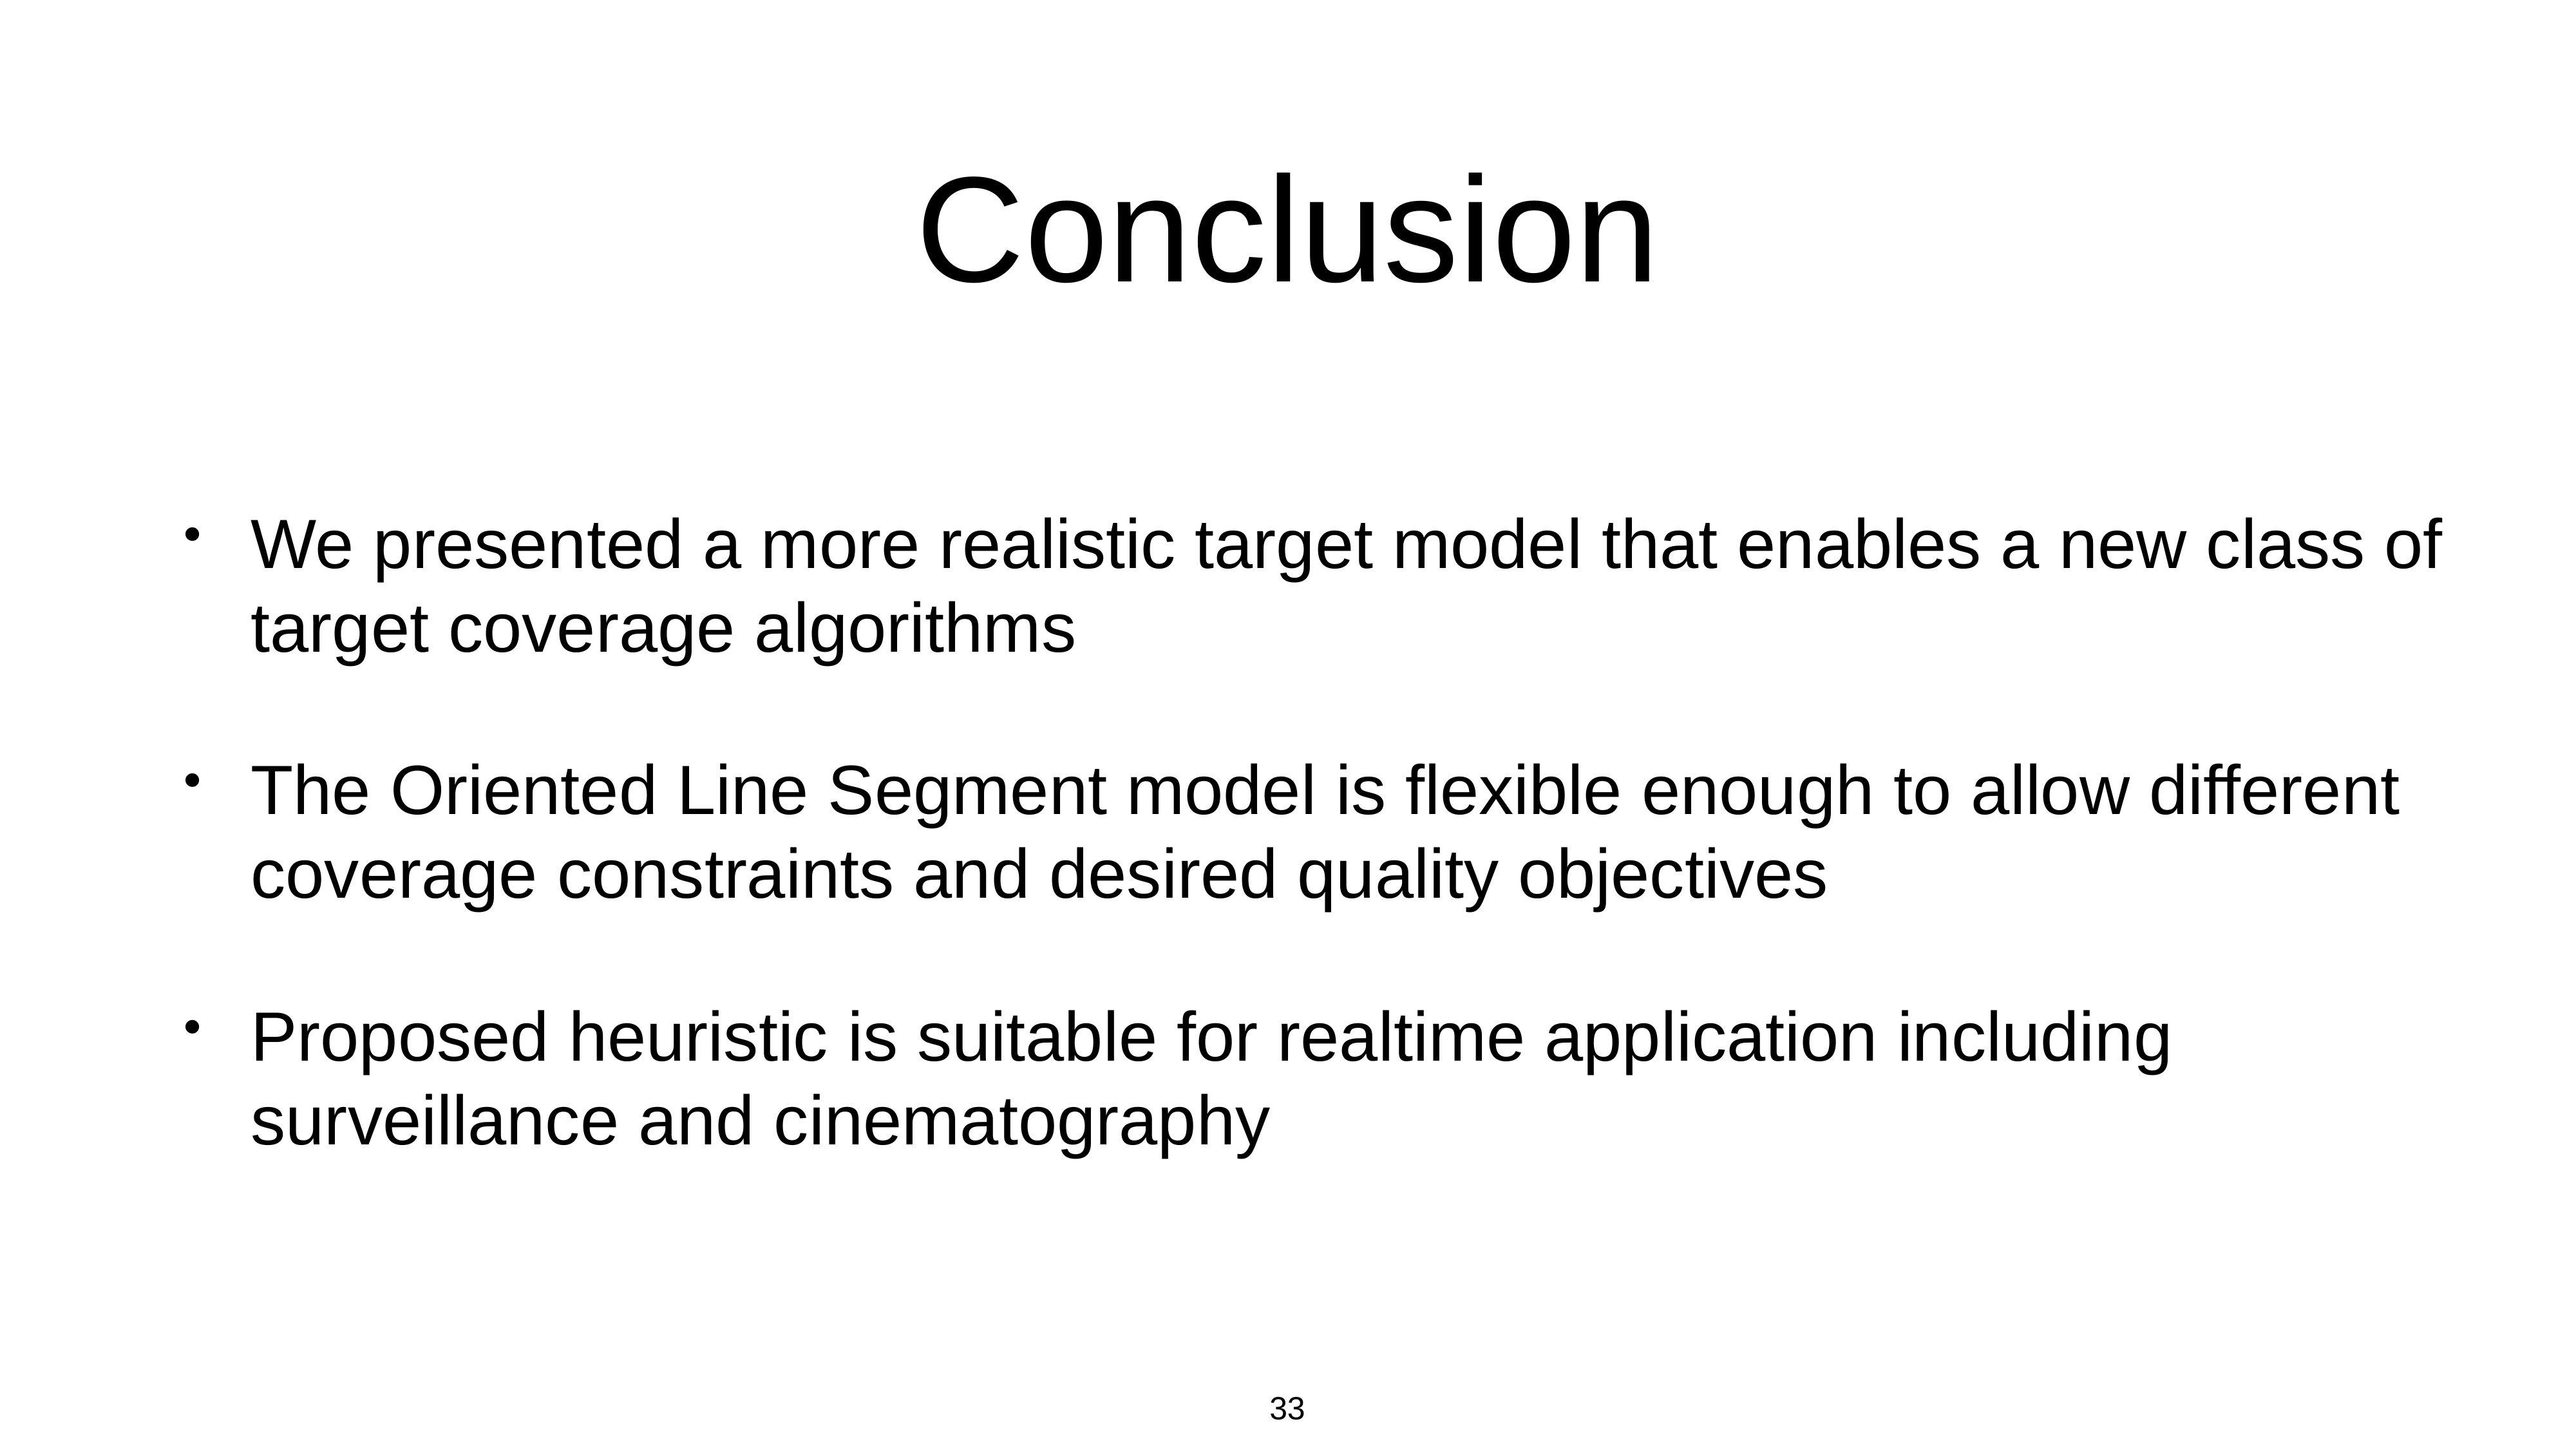

# Conclusion
We presented a more realistic target model that enables a new class of target coverage algorithms
The Oriented Line Segment model is flexible enough to allow different coverage constraints and desired quality objectives
Proposed heuristic is suitable for realtime application including surveillance and cinematography
33